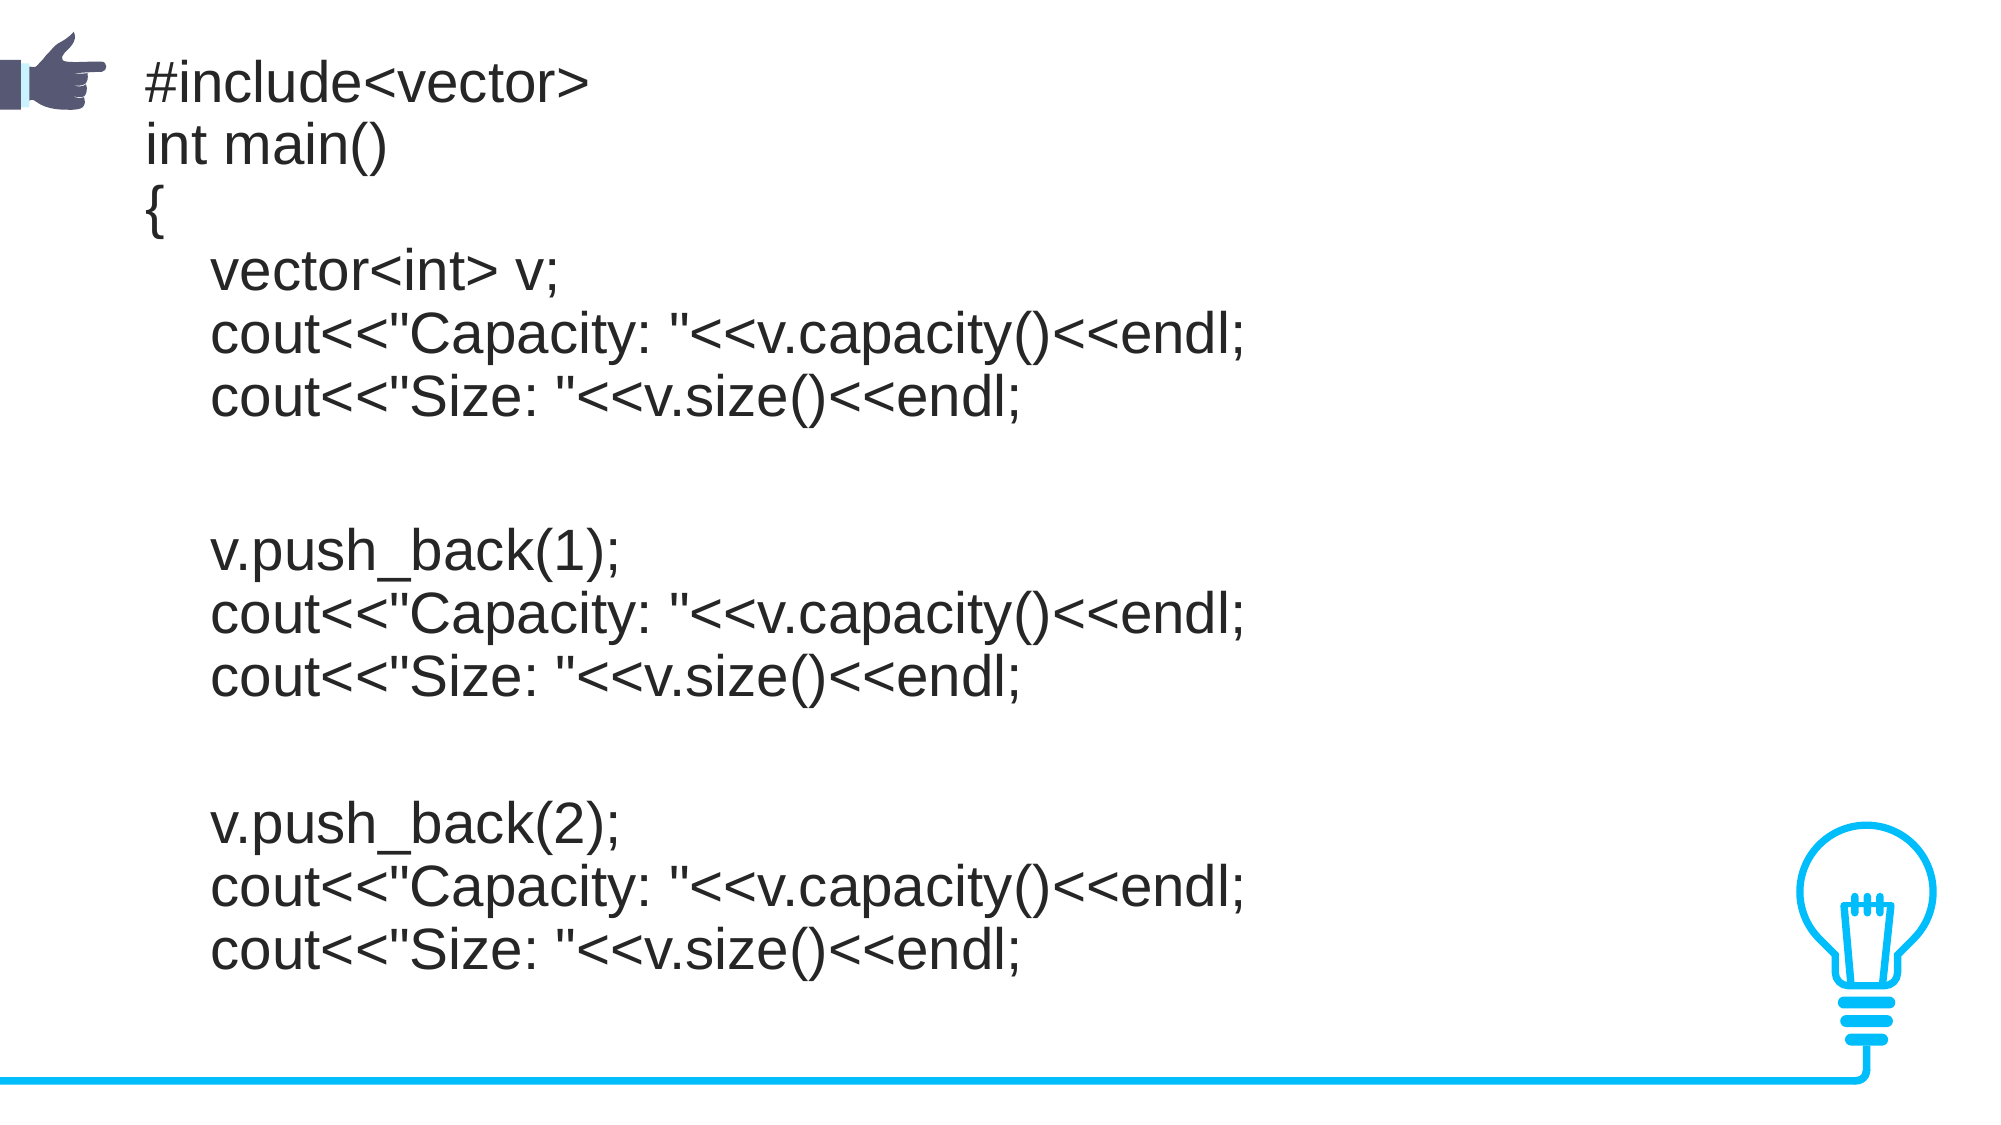

#include<vector>
int main()
{
    vector<int> v;
    cout<<"Capacity: "<<v.capacity()<<endl;
    cout<<"Size: "<<v.size()<<endl;
    v.push_back(1);
    cout<<"Capacity: "<<v.capacity()<<endl;
    cout<<"Size: "<<v.size()<<endl;
    v.push_back(2);
    cout<<"Capacity: "<<v.capacity()<<endl;
    cout<<"Size: "<<v.size()<<endl;